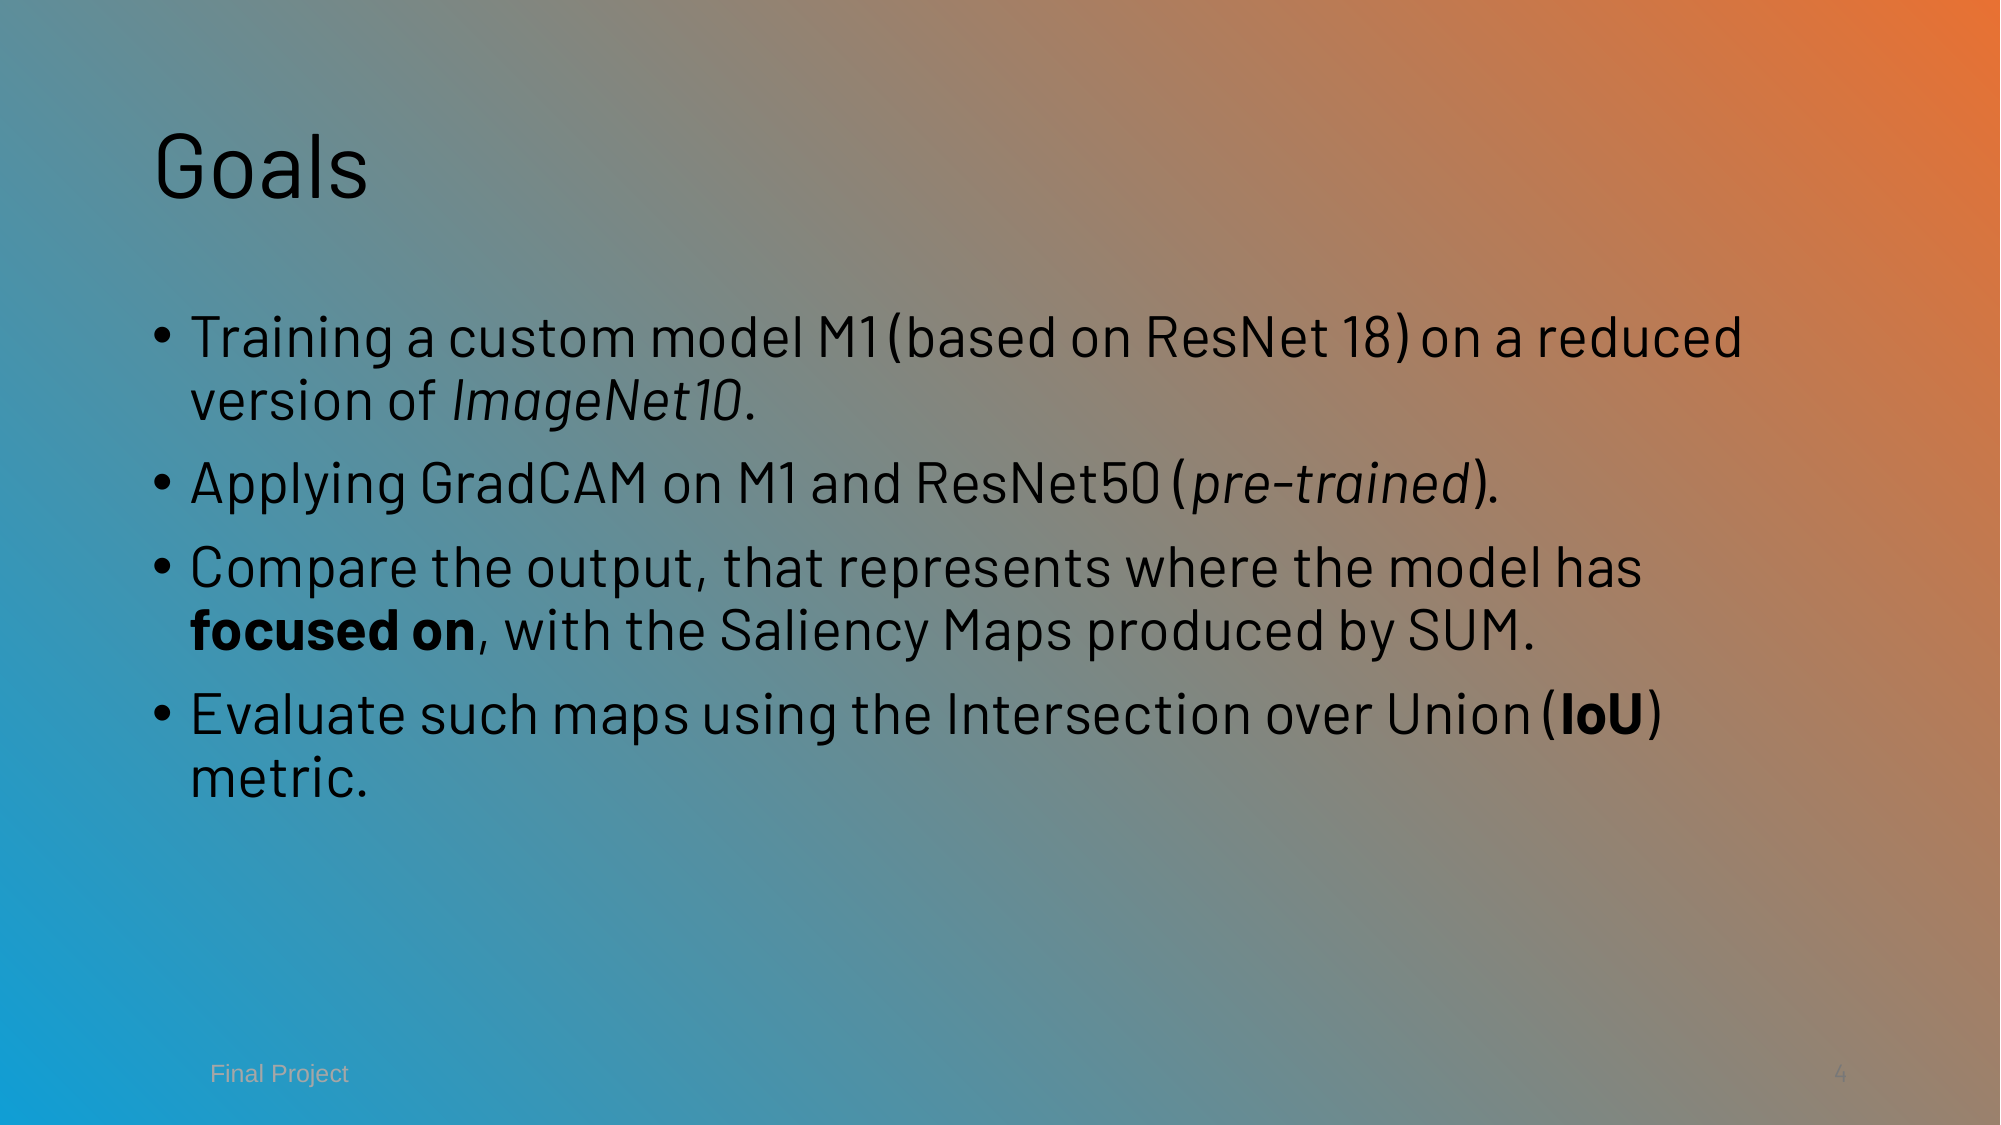

# Goals
Training a custom model M1 (based on ResNet 18) on a reduced version of ImageNet10.
Applying GradCAM on M1 and ResNet50 (pre-trained).
Compare the output, that represents where the model has focused on, with the Saliency Maps produced by SUM.
Evaluate such maps using the Intersection over Union (IoU) metric.
Final Project
4